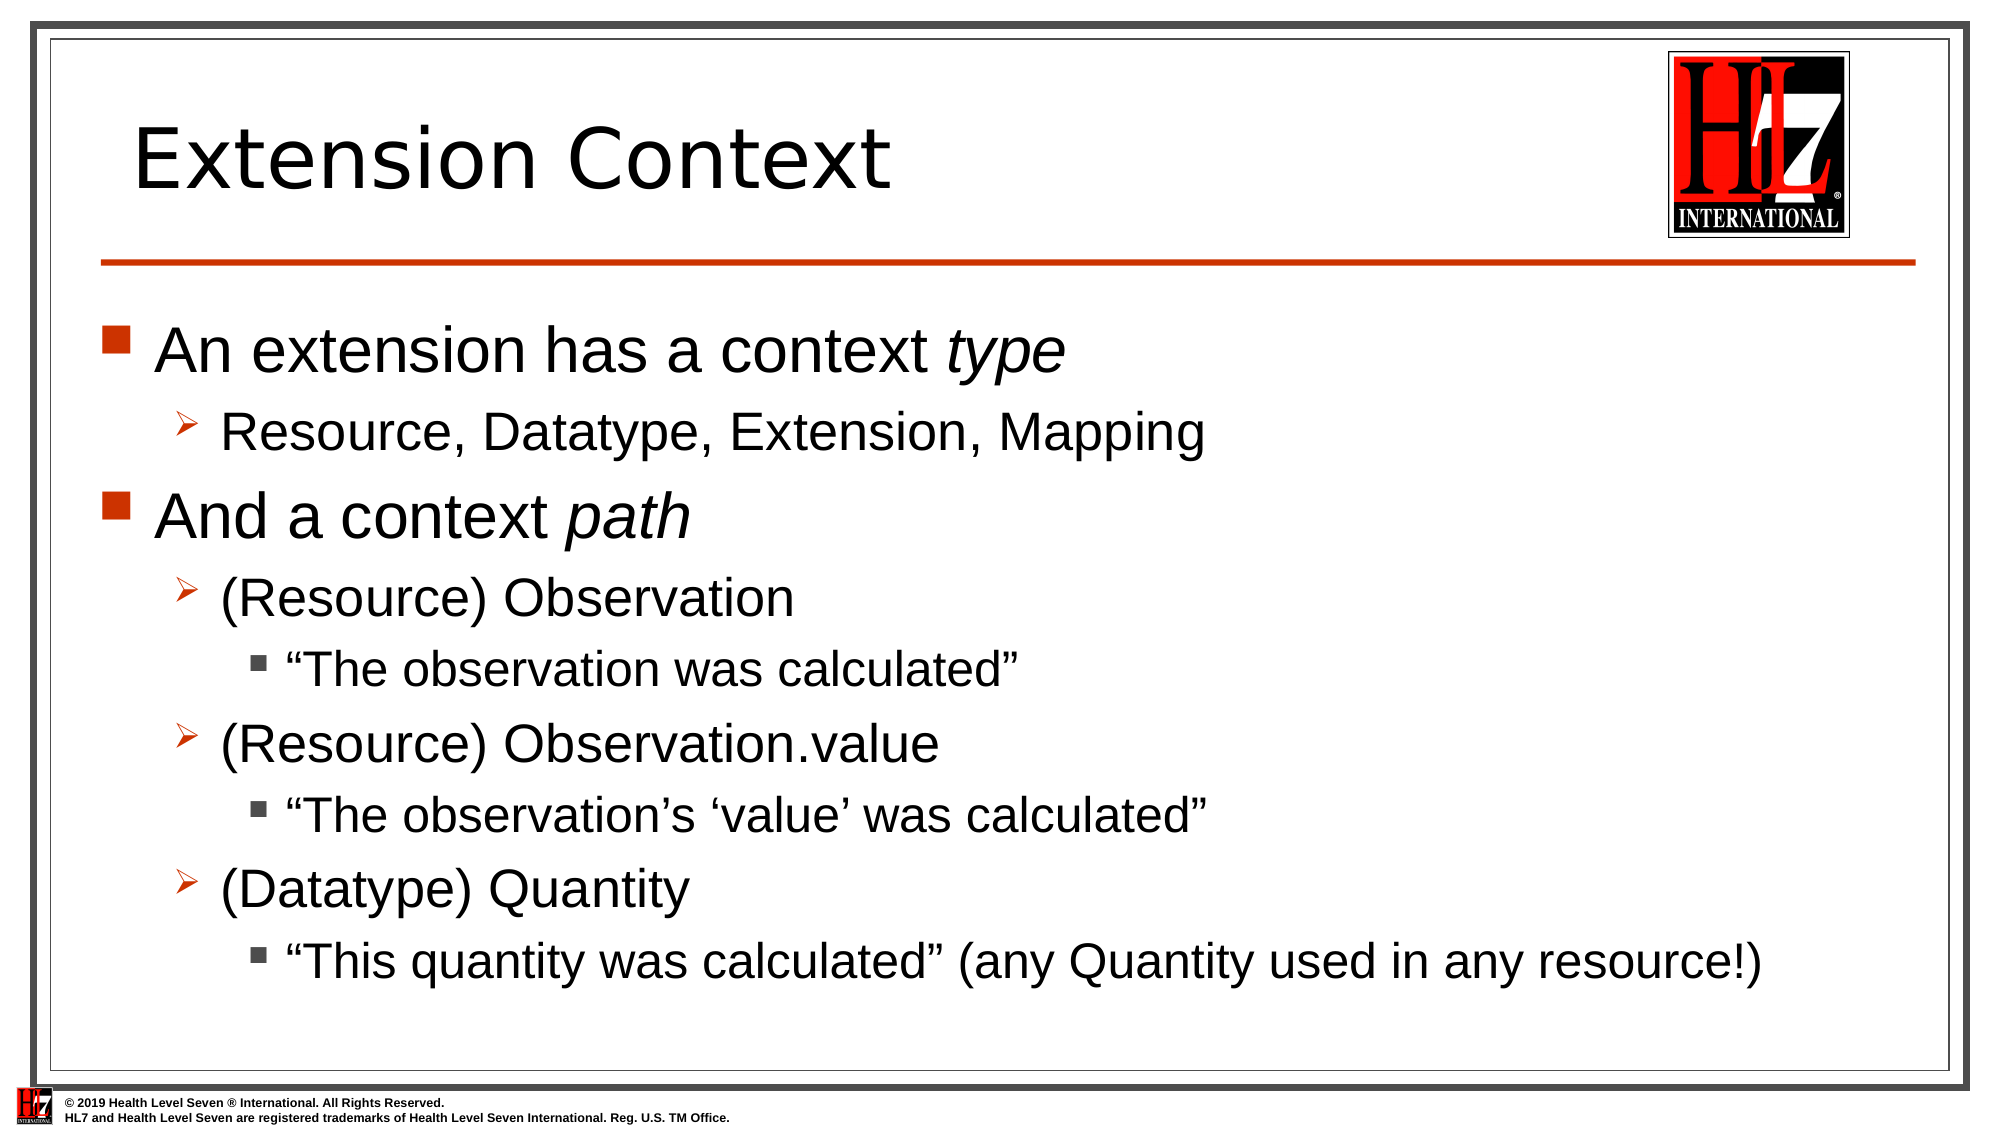

# Extension Context

An extension has a context type
Resource, Datatype, Extension, Mapping
And a context path
(Resource) Observation
“The observation was calculated”
(Resource) Observation.value
“The observation’s ‘value’ was calculated”
(Datatype) Quantity
“This quantity was calculated” (any Quantity used in any resource!)